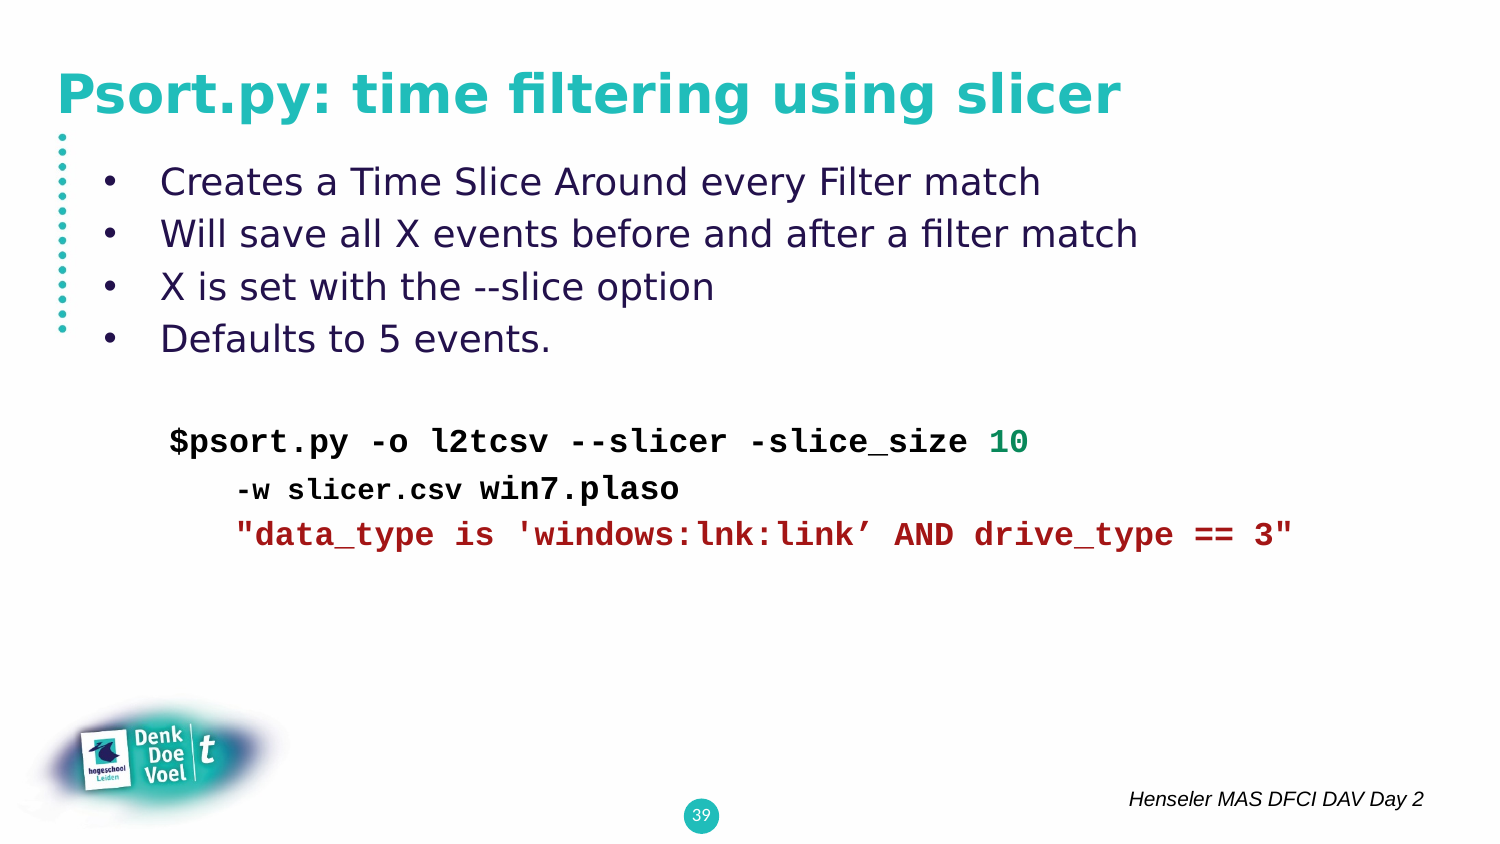

# Psort.py: time filtering using slicer
Creates a Time Slice Around every Filter match
Will save all X events before and after a filter match
X is set with the --slice option
Defaults to 5 events.

$psort.py -o l2tcsv --slicer -slice_size 10
-w slicer.csv win7.plaso
"data_type is 'windows:lnk:link’ AND drive_type == 3"